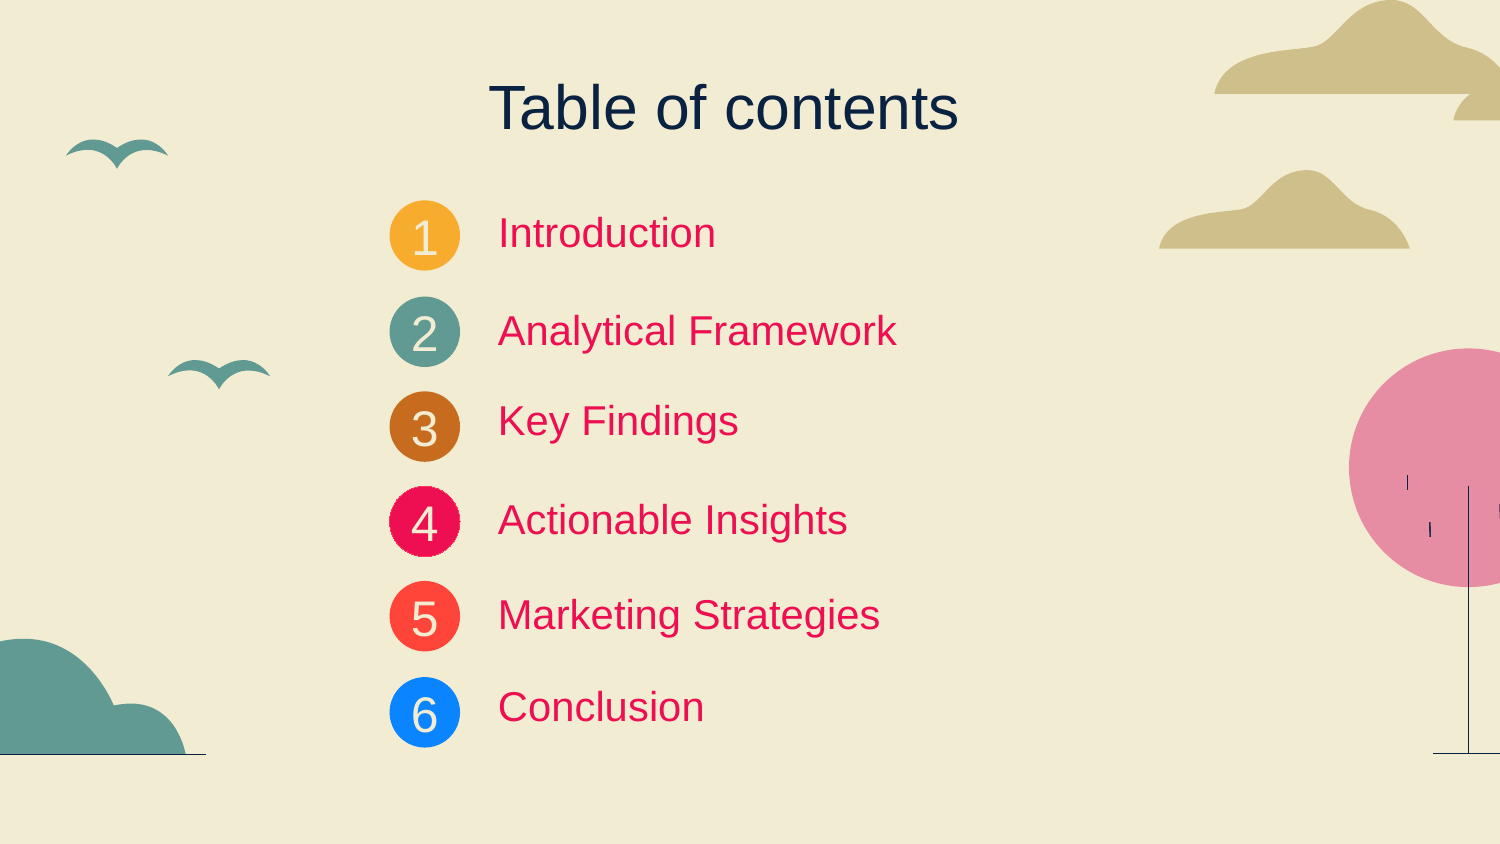

Table of contents
Introduction
1

Analytical Framework
2

Key Findings
3

Actionable Insights
4

Marketing Strategies
5

Conclusion
6